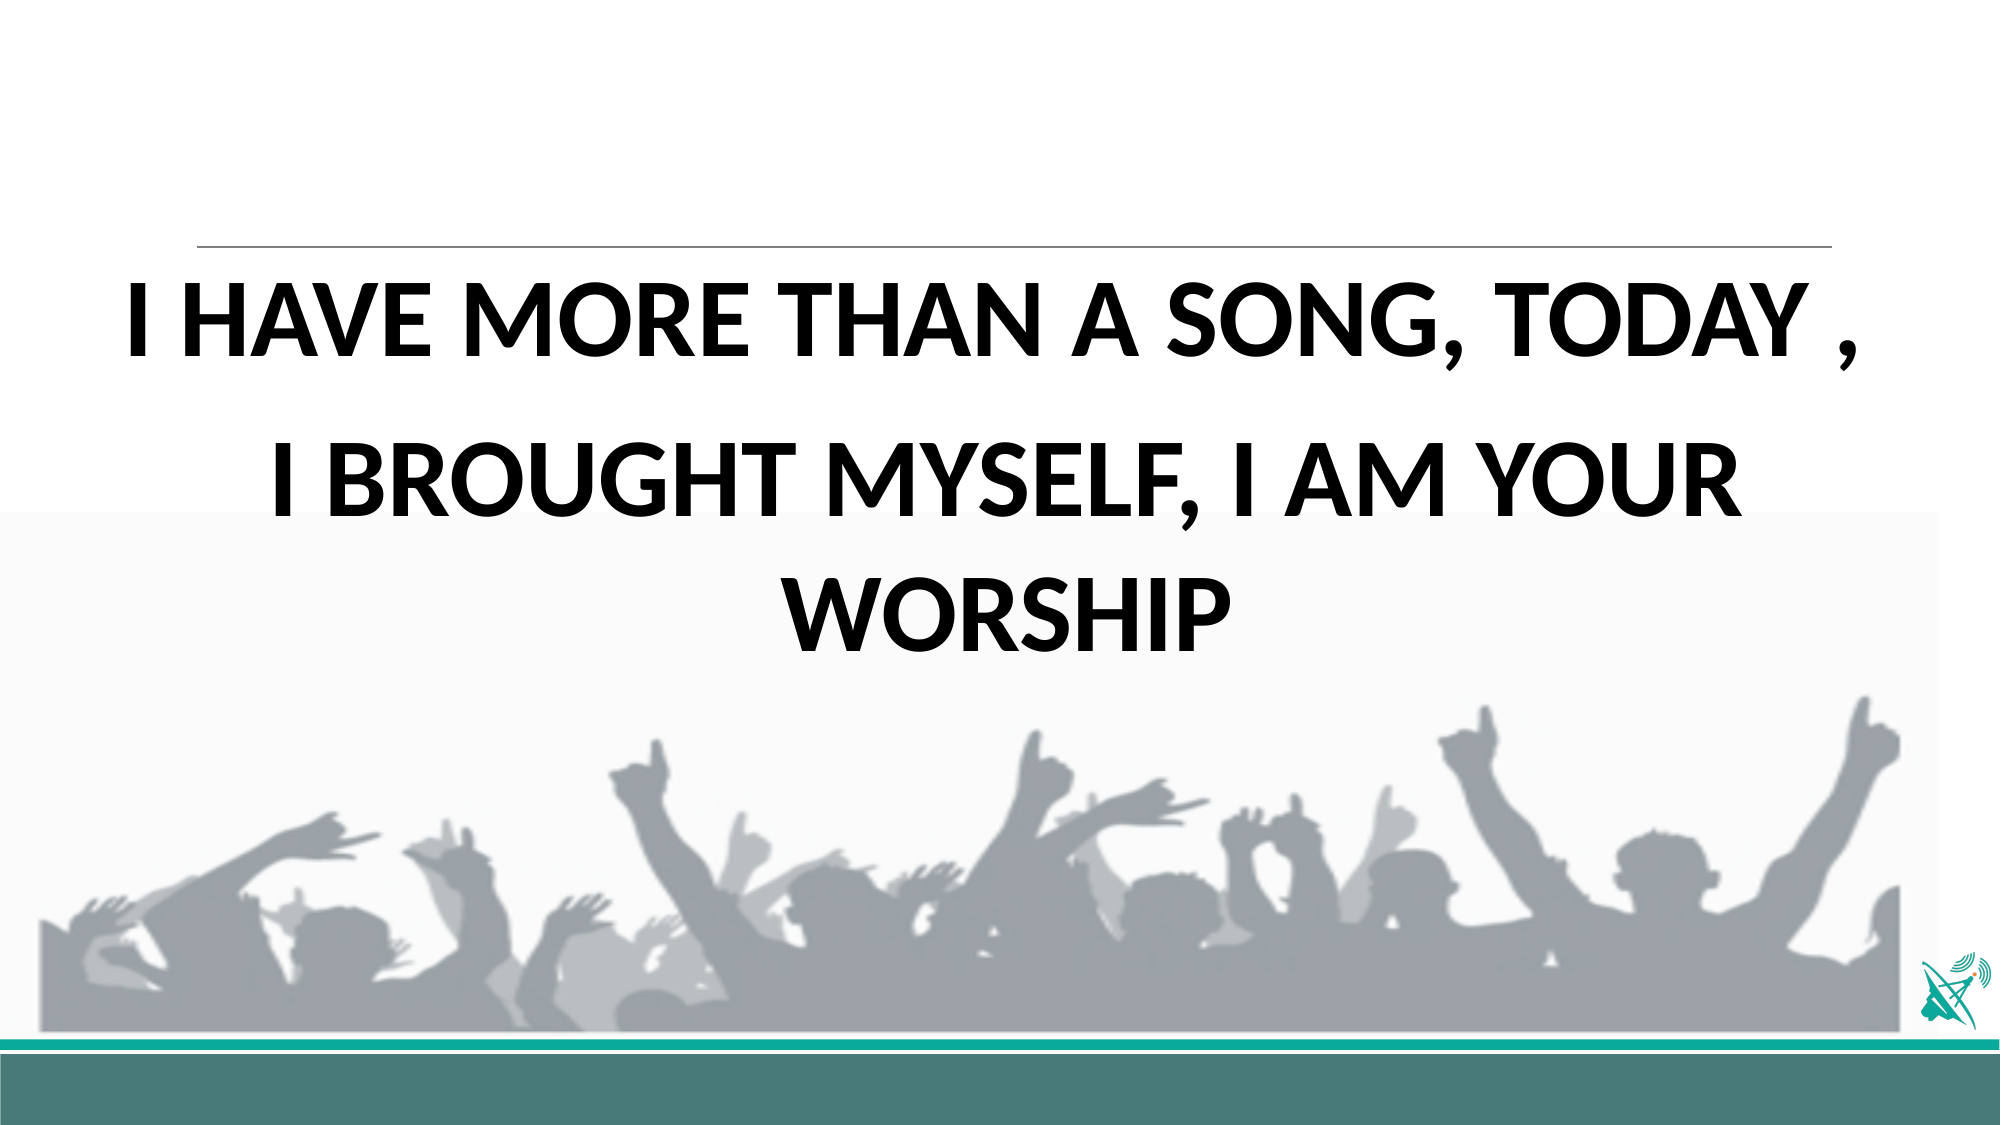

I HAVE MORE THAN A SONG, TODAY ,
I BROUGHT MYSELF, I AM YOUR WORSHIP